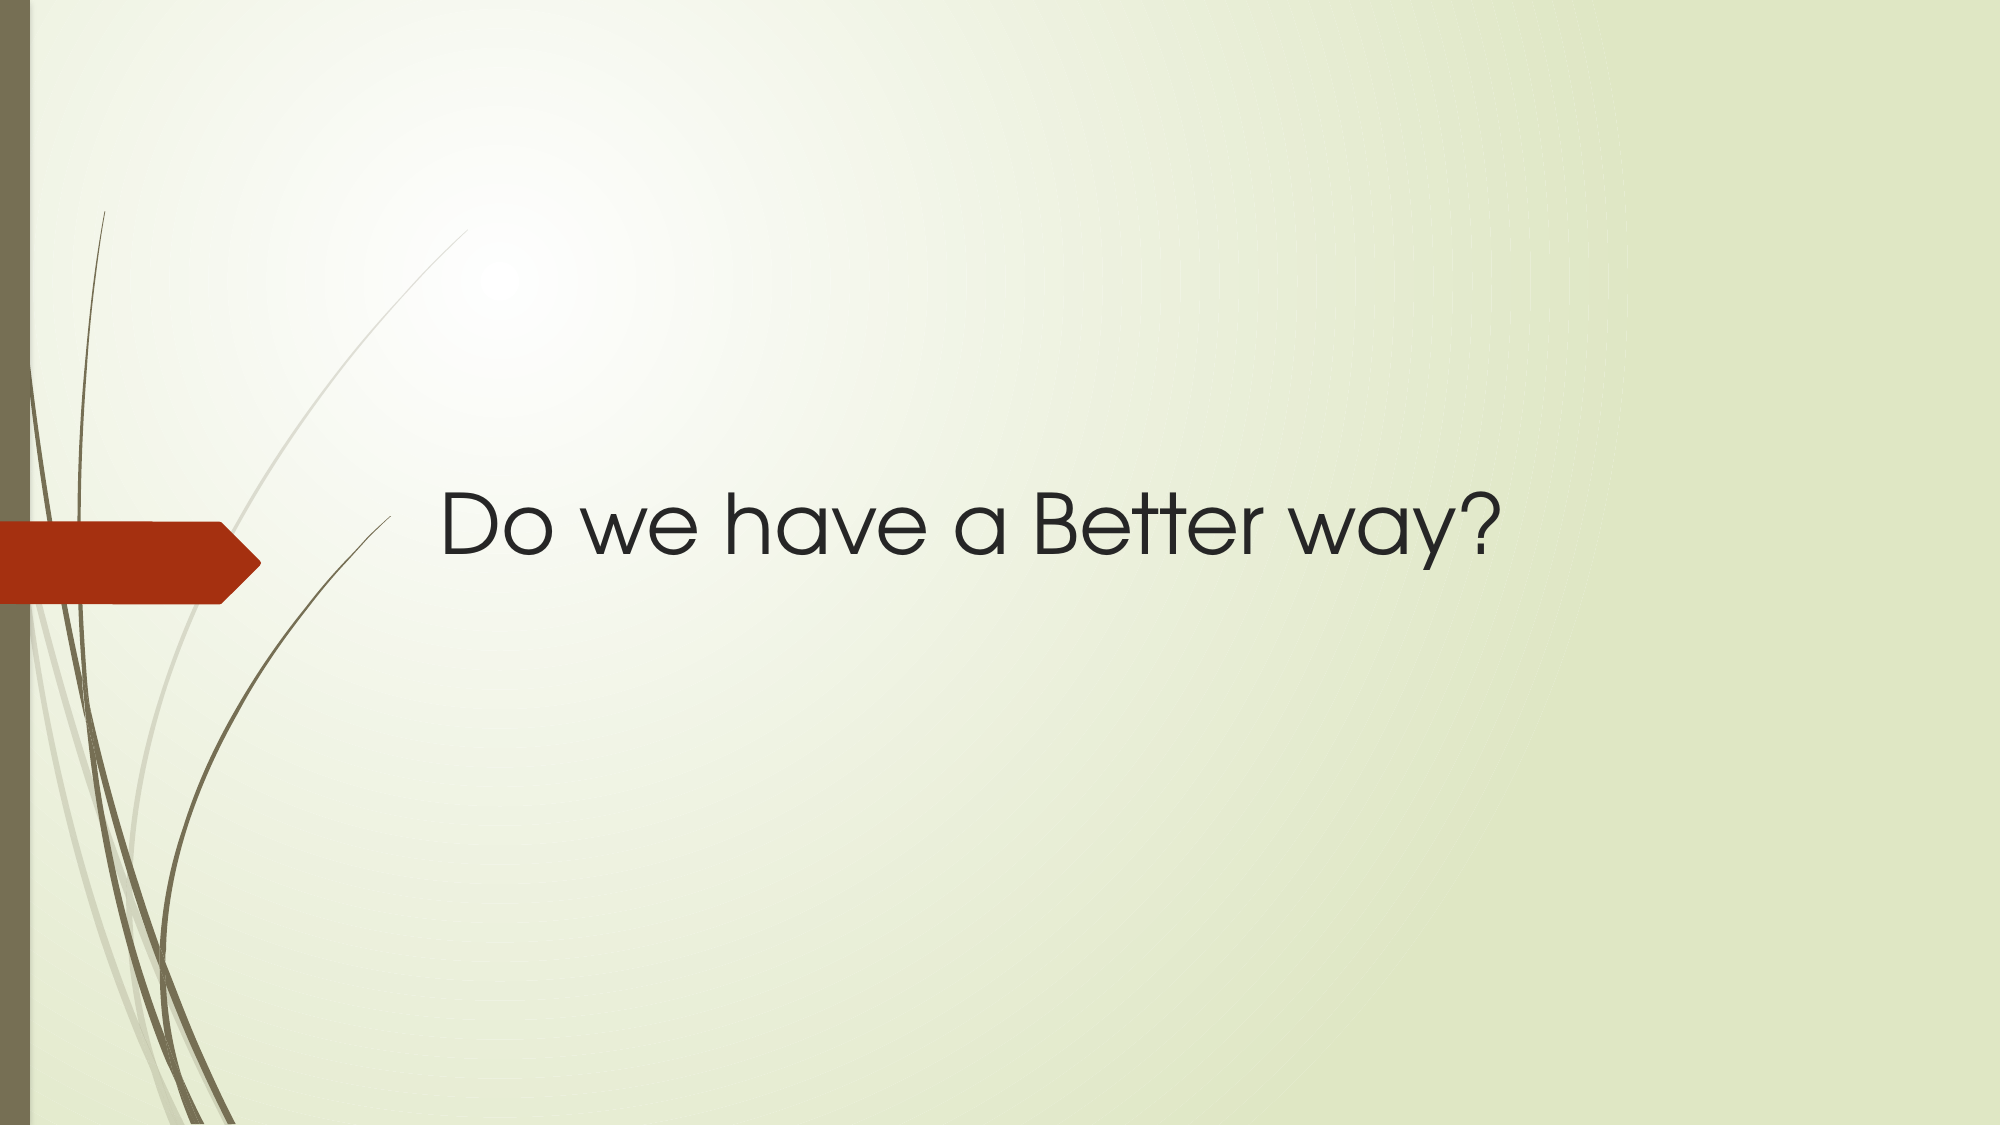

# Do we have a Better way?